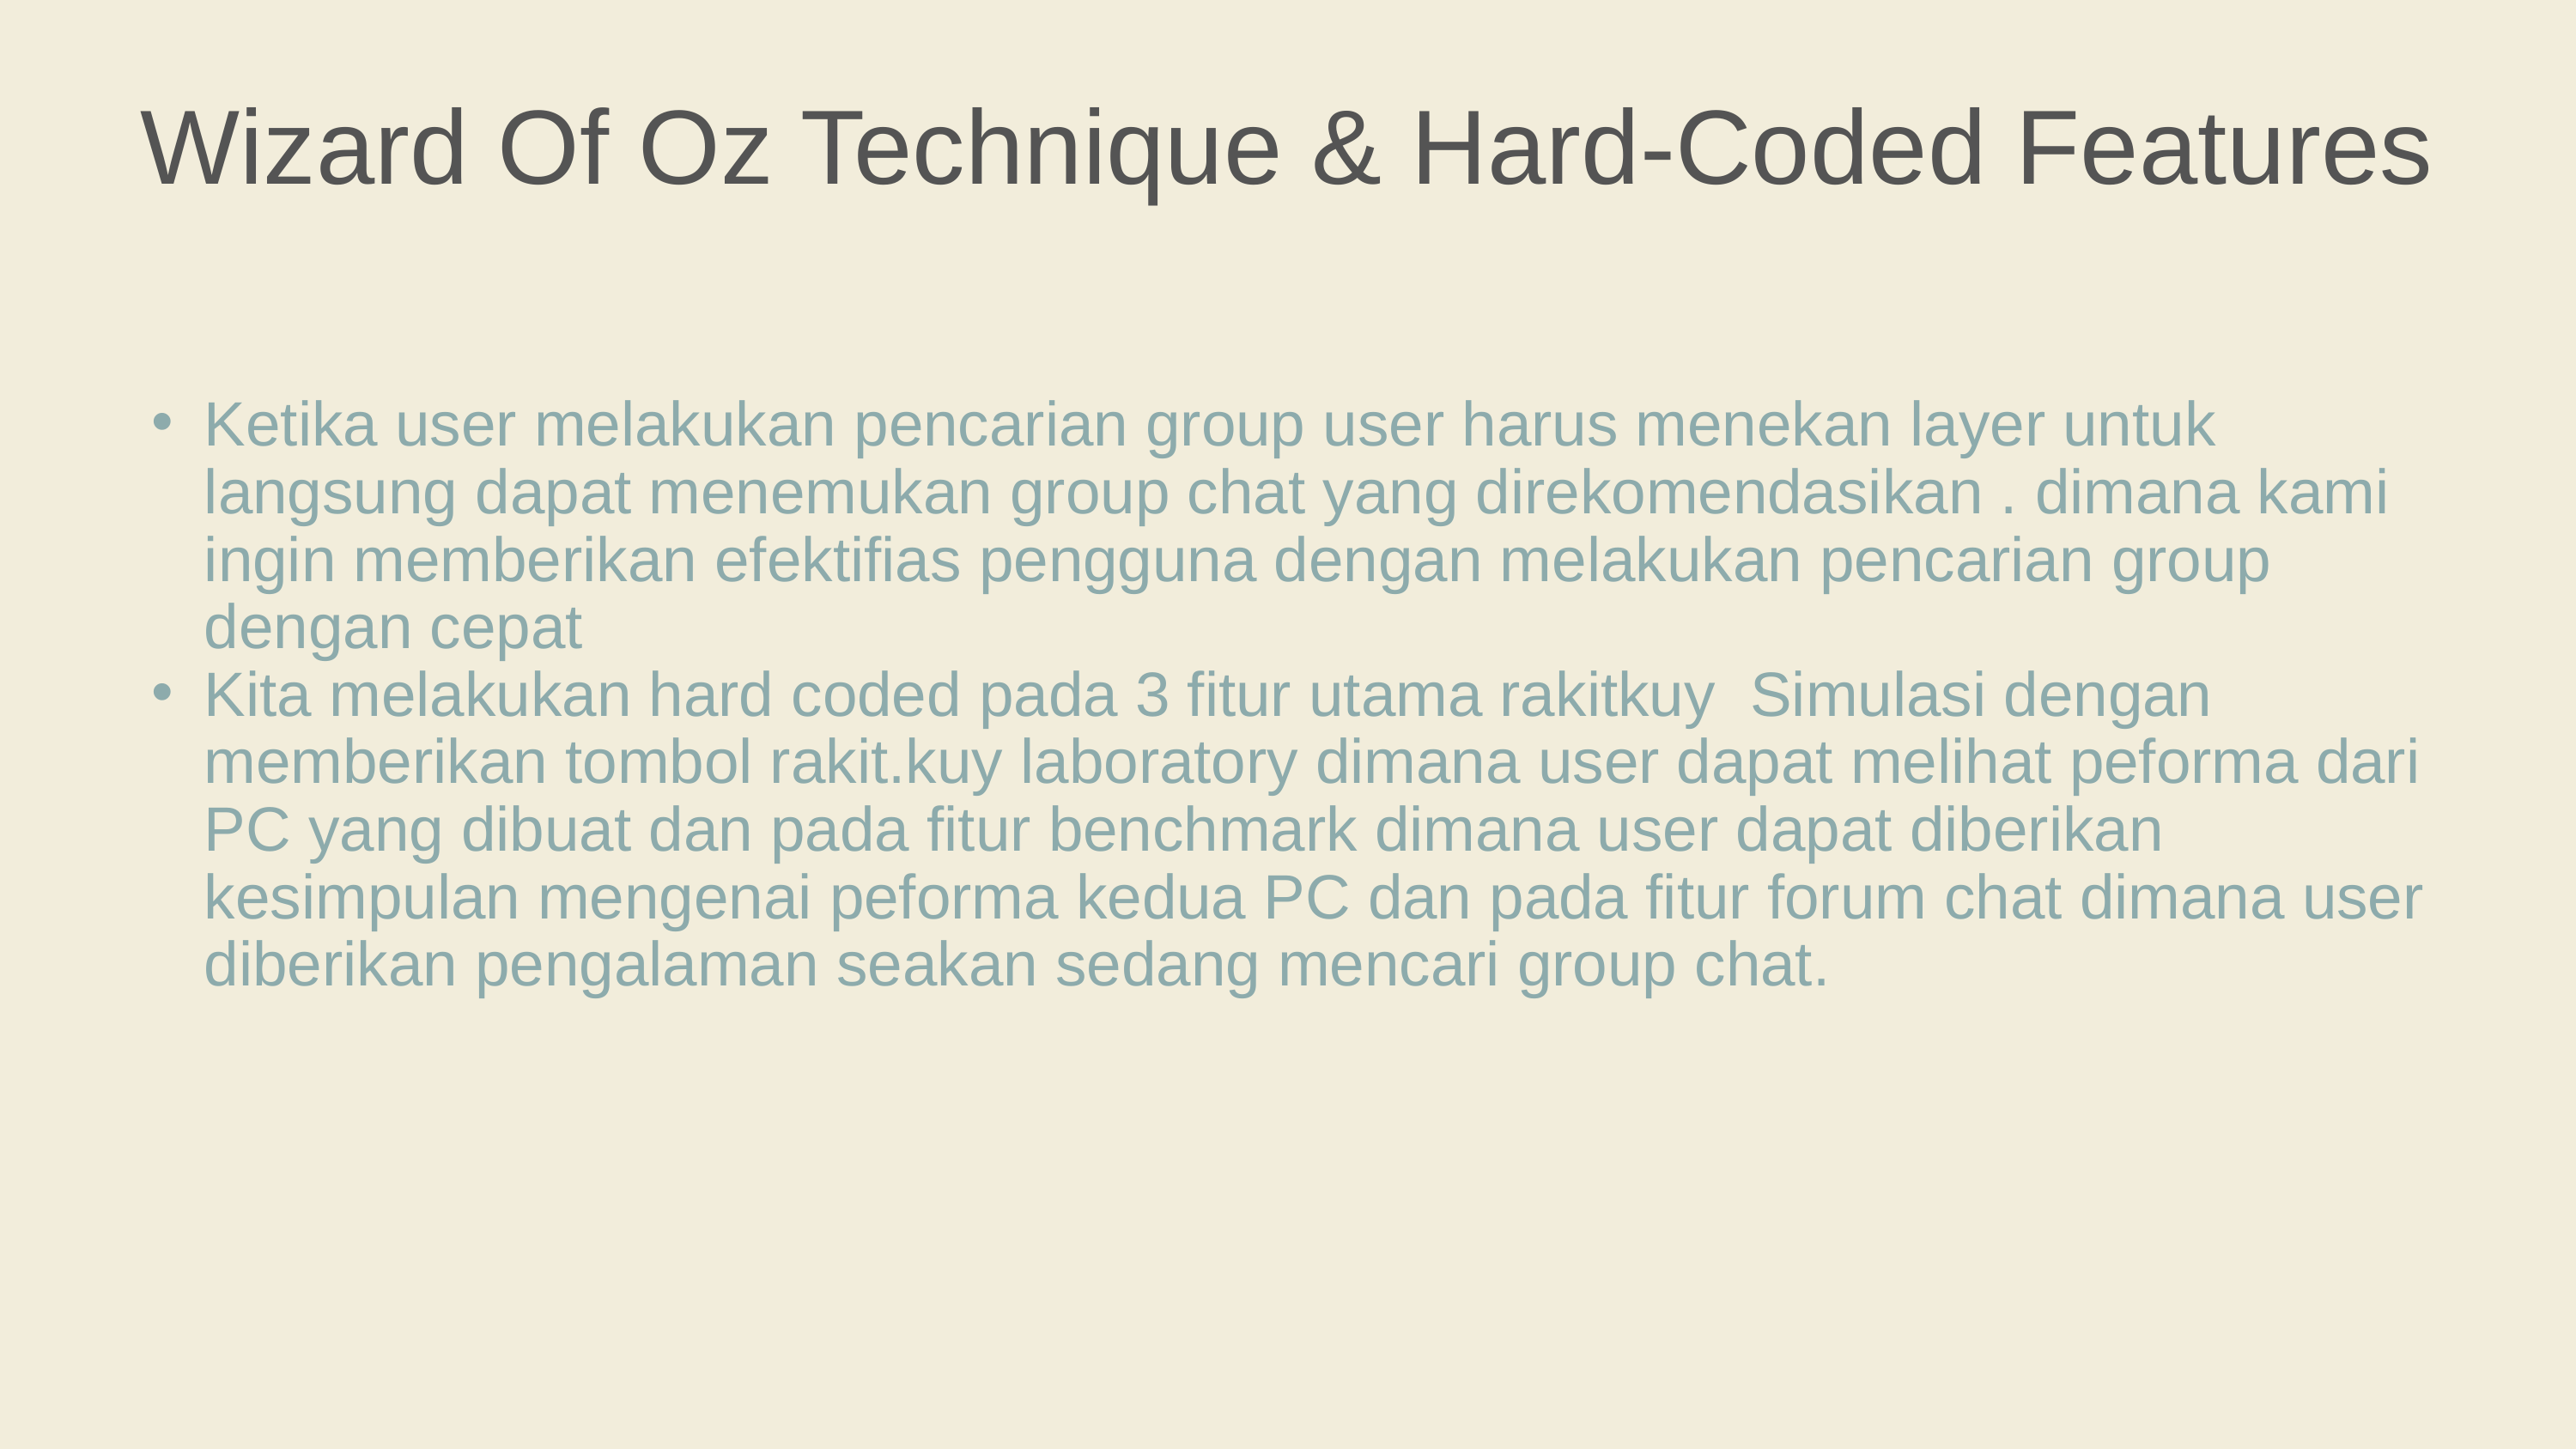

Wizard Of Oz Technique & Hard-Coded Features
Ketika user melakukan pencarian group user harus menekan layer untuk langsung dapat menemukan group chat yang direkomendasikan . dimana kami ingin memberikan efektifias pengguna dengan melakukan pencarian group dengan cepat
Kita melakukan hard coded pada 3 fitur utama rakitkuy  Simulasi dengan memberikan tombol rakit.kuy laboratory dimana user dapat melihat peforma dari PC yang dibuat dan pada fitur benchmark dimana user dapat diberikan kesimpulan mengenai peforma kedua PC dan pada fitur forum chat dimana user diberikan pengalaman seakan sedang mencari group chat.